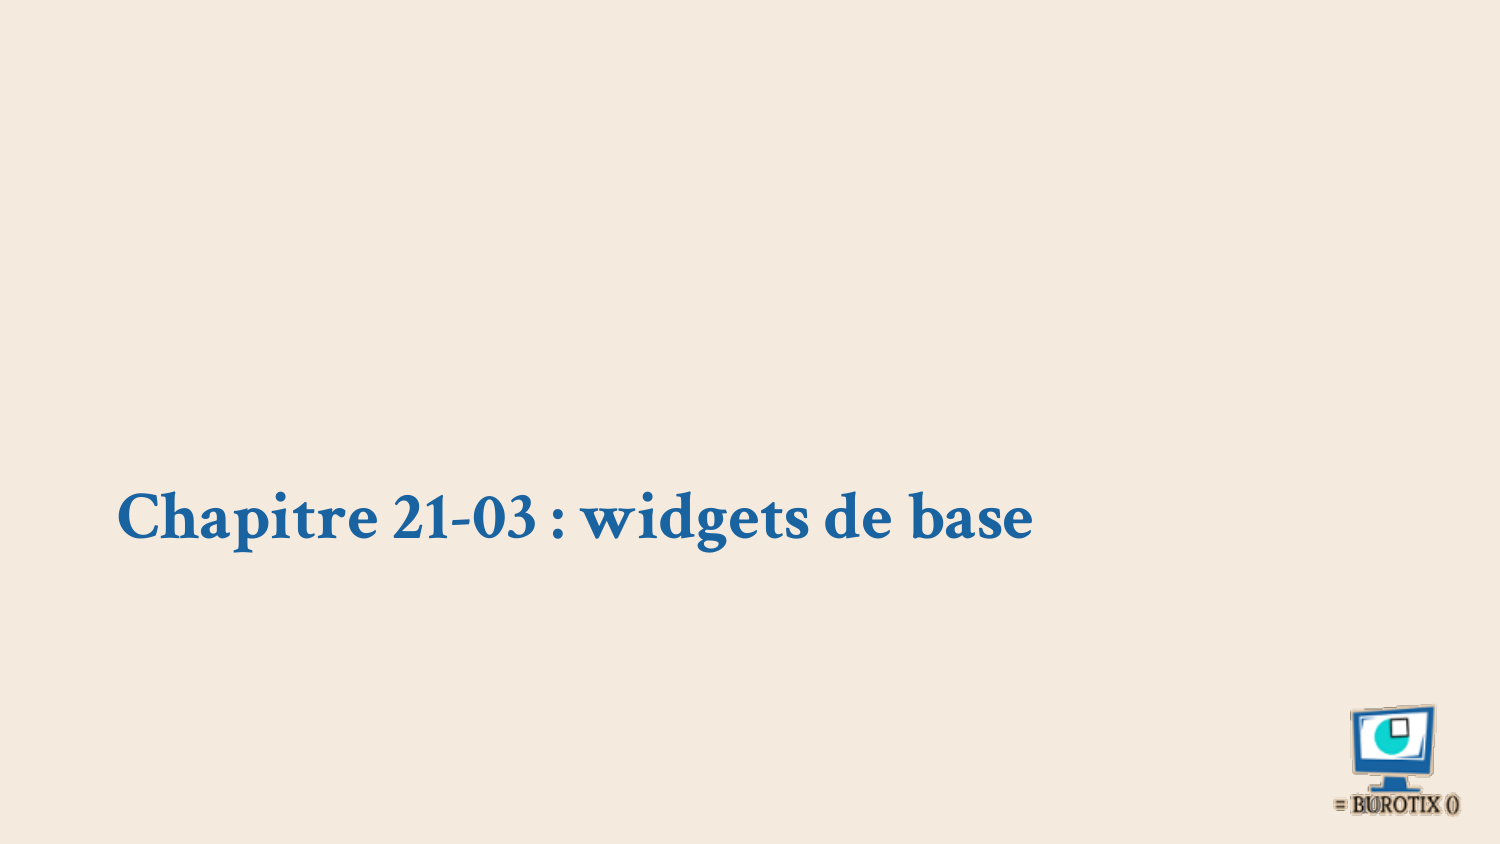

# Chapitre 21-03 : widgets de base

10